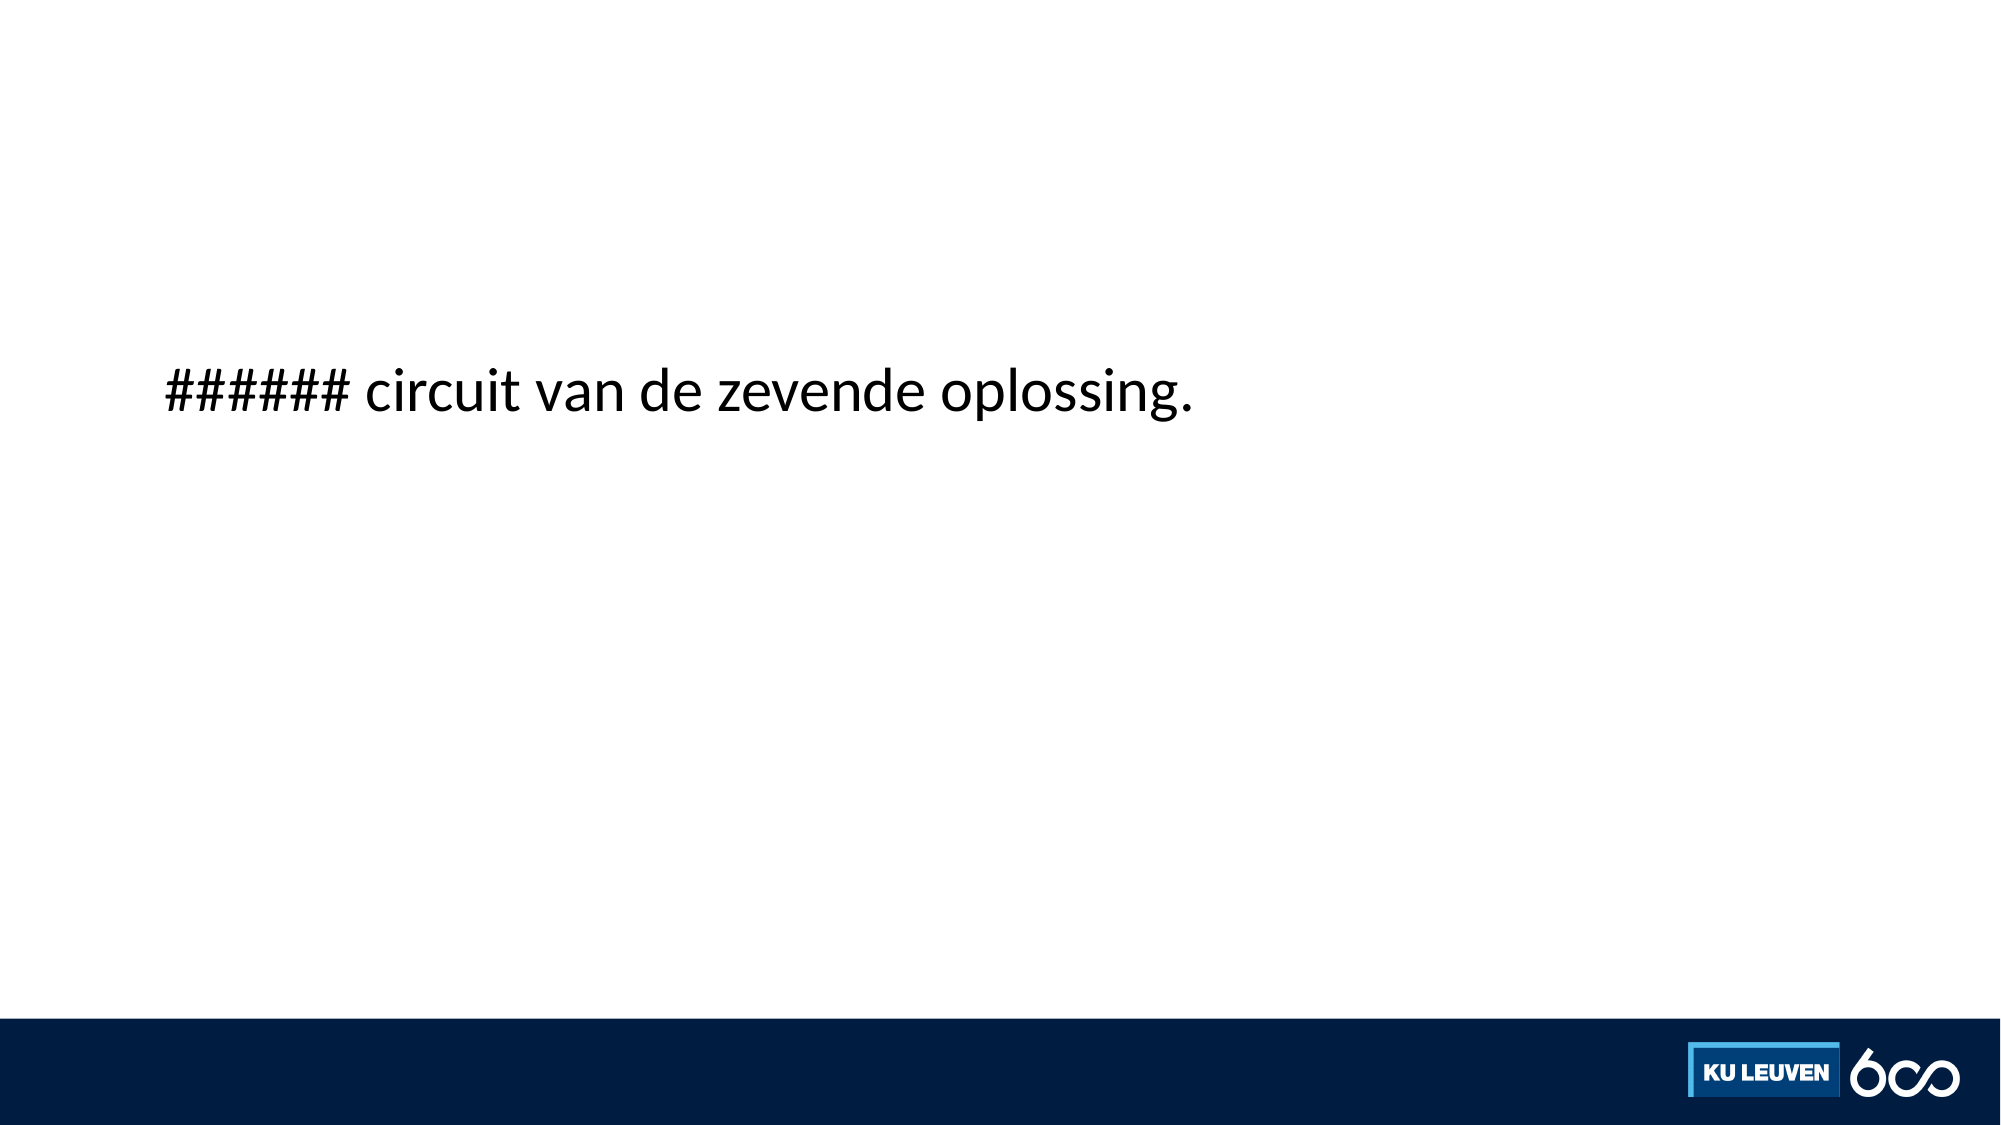

#
###### circuit van de zevende oplossing.